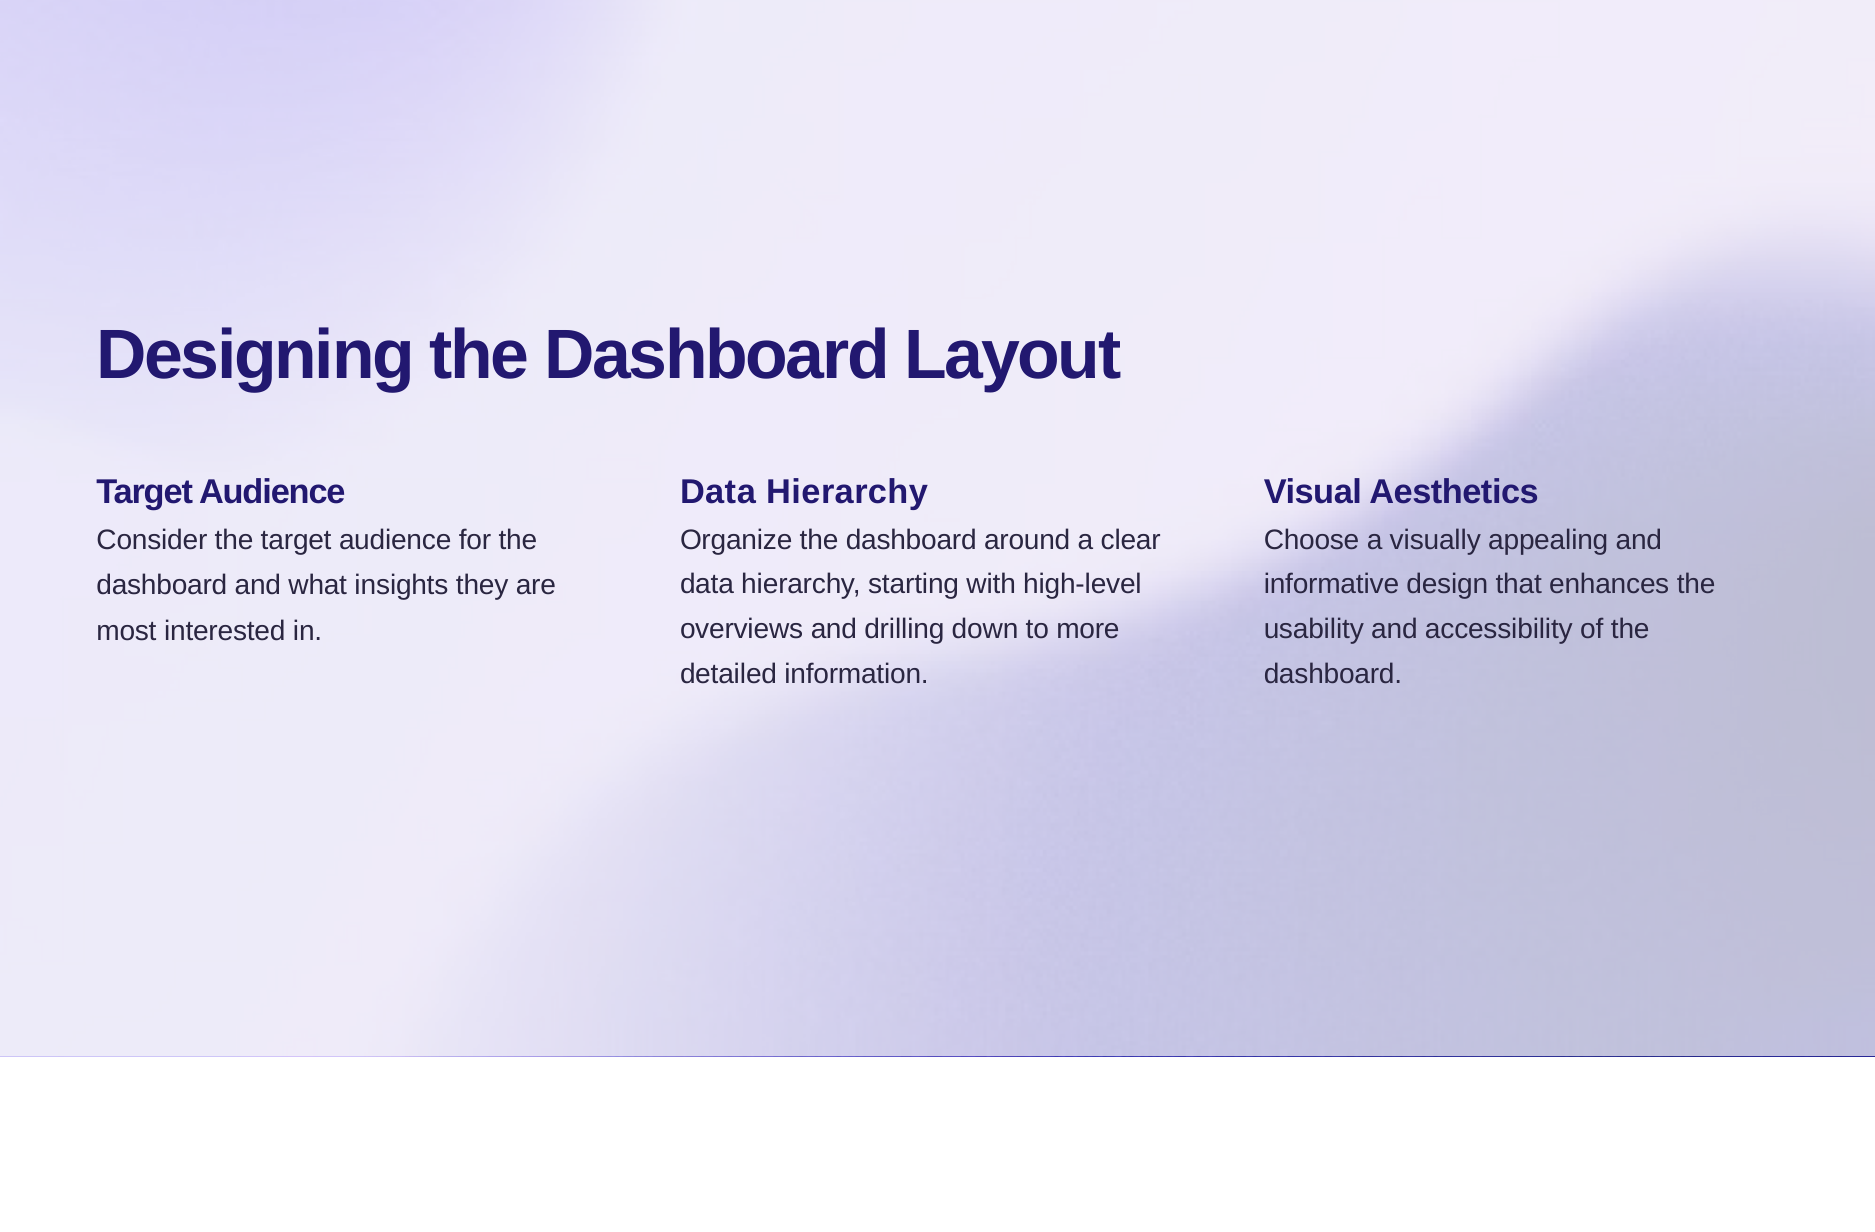

Designing the Dashboard Layout
Target Audience
Consider the target audience for the  dashboard and what insights they are  most interested in.
Data Hierarchy
Organize the dashboard around a clear  data hierarchy, starting with high-level  overviews and drilling down to more  detailed information.
Visual Aesthetics
Choose a visually appealing and  informative design that enhances the  usability and accessibility of the  dashboard.